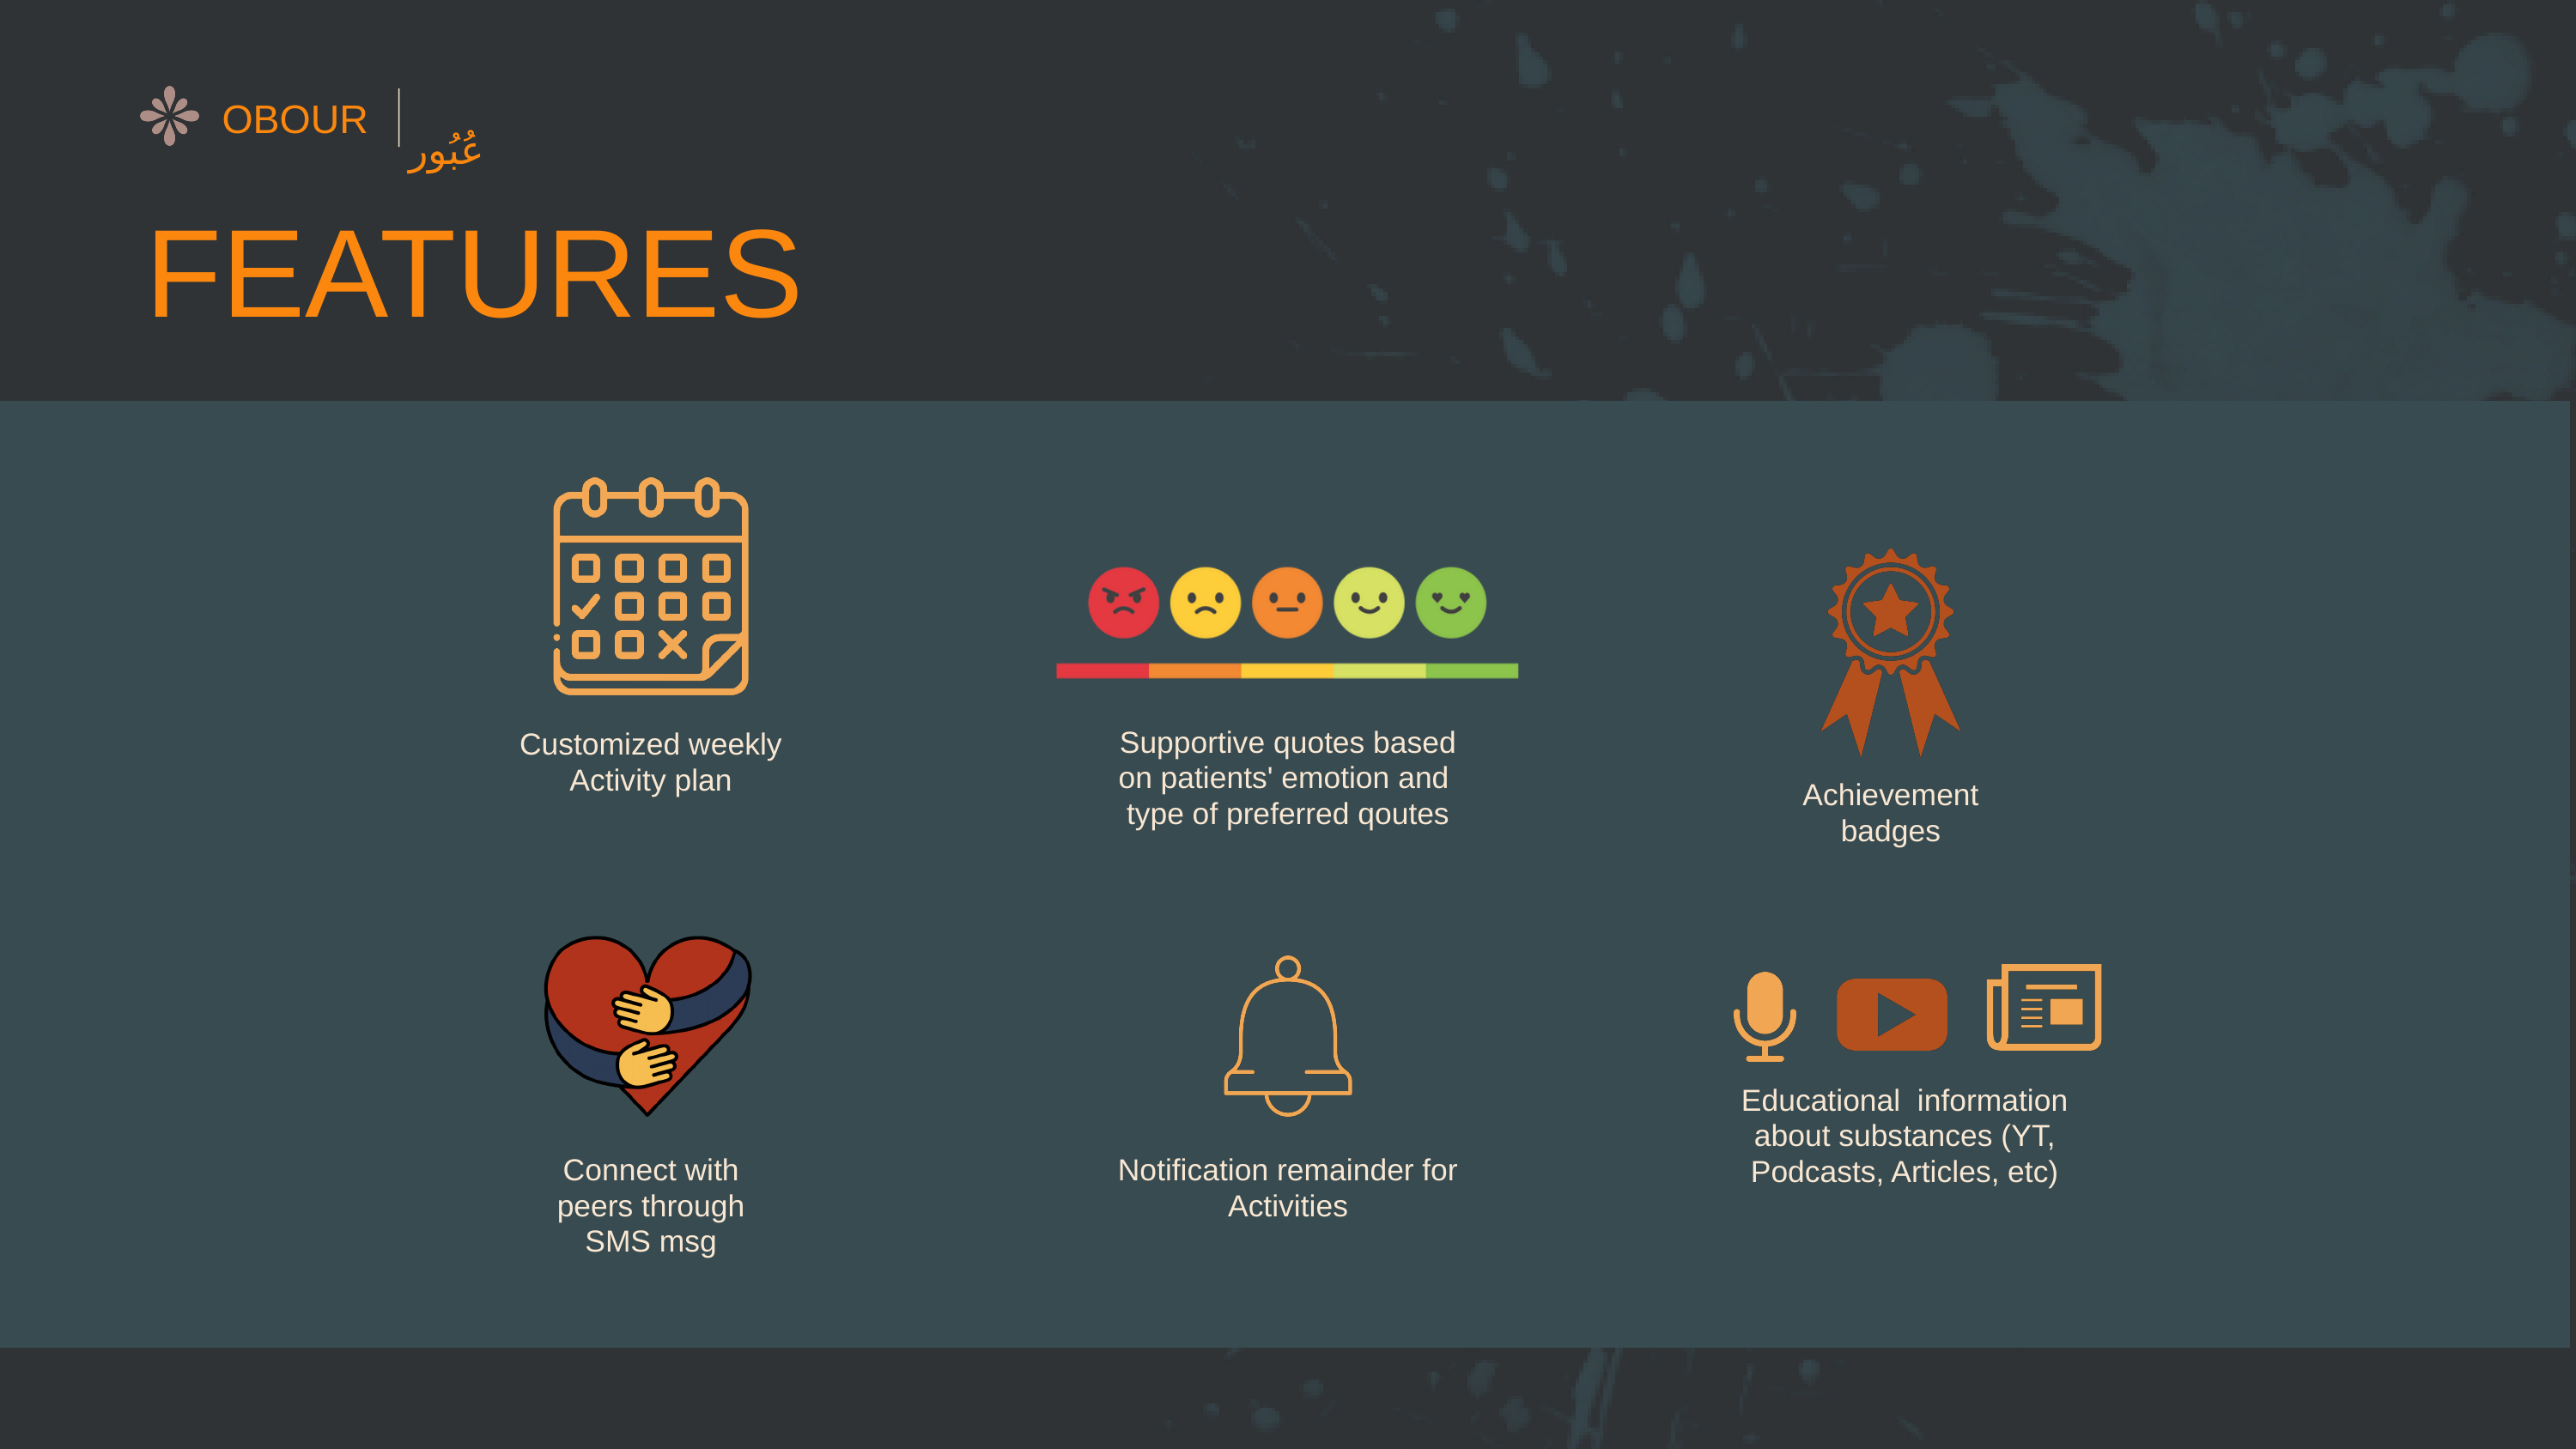

عُبُور

OBOUR

FEATURES

Supportive quotes based on patients' emotion and  type of preferred qoutes
Customized weekly Activity plan
Achievement badges

Educational  information about substances (YT, Podcasts, Articles, etc)
Connect with peers through SMS msg
Notification remainder for Activities